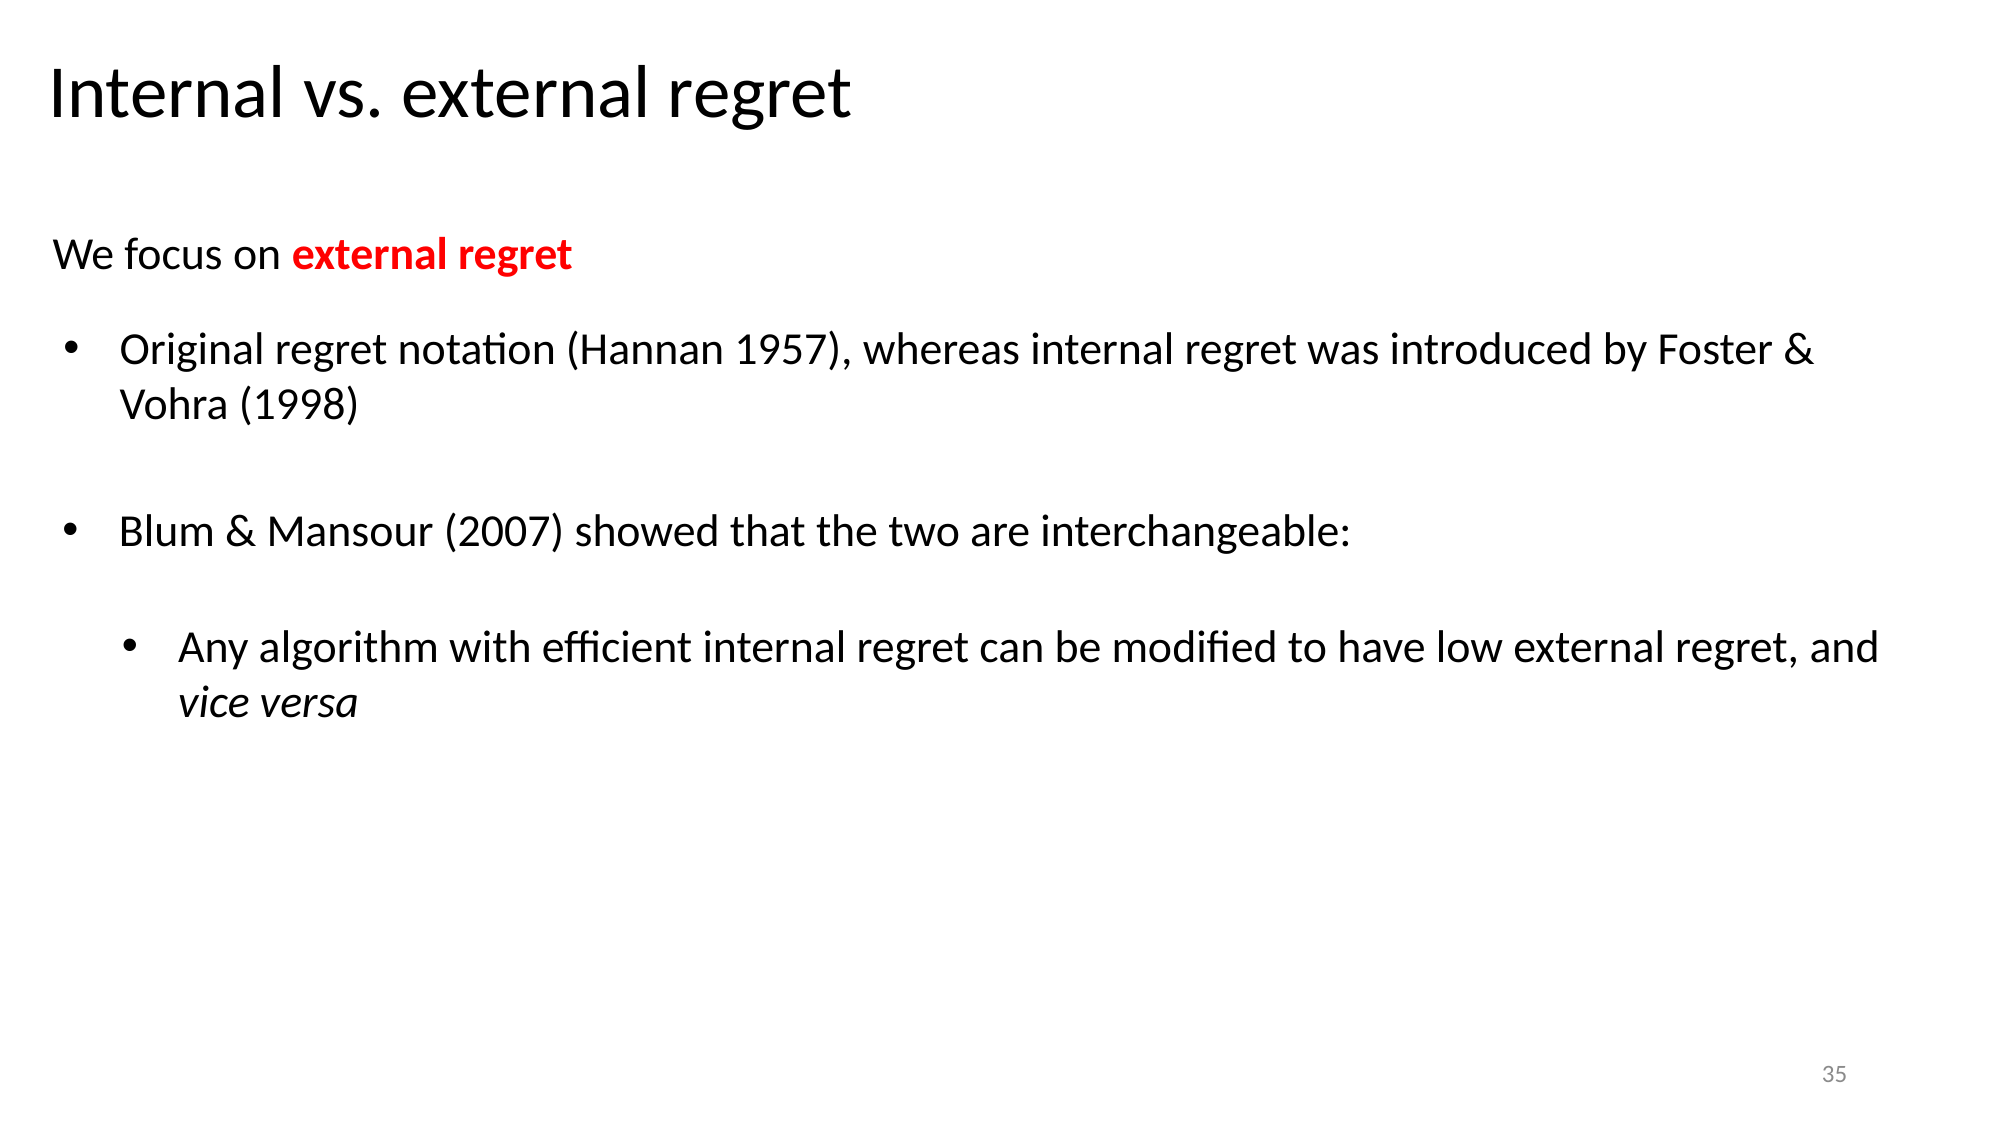

# Internal vs. external regret
We focus on external regret
Original regret notation (Hannan 1957), whereas internal regret was introduced by Foster & Vohra (1998)
Blum & Mansour (2007) showed that the two are interchangeable:
Any algorithm with efficient internal regret can be modified to have low external regret, and vice versa
35